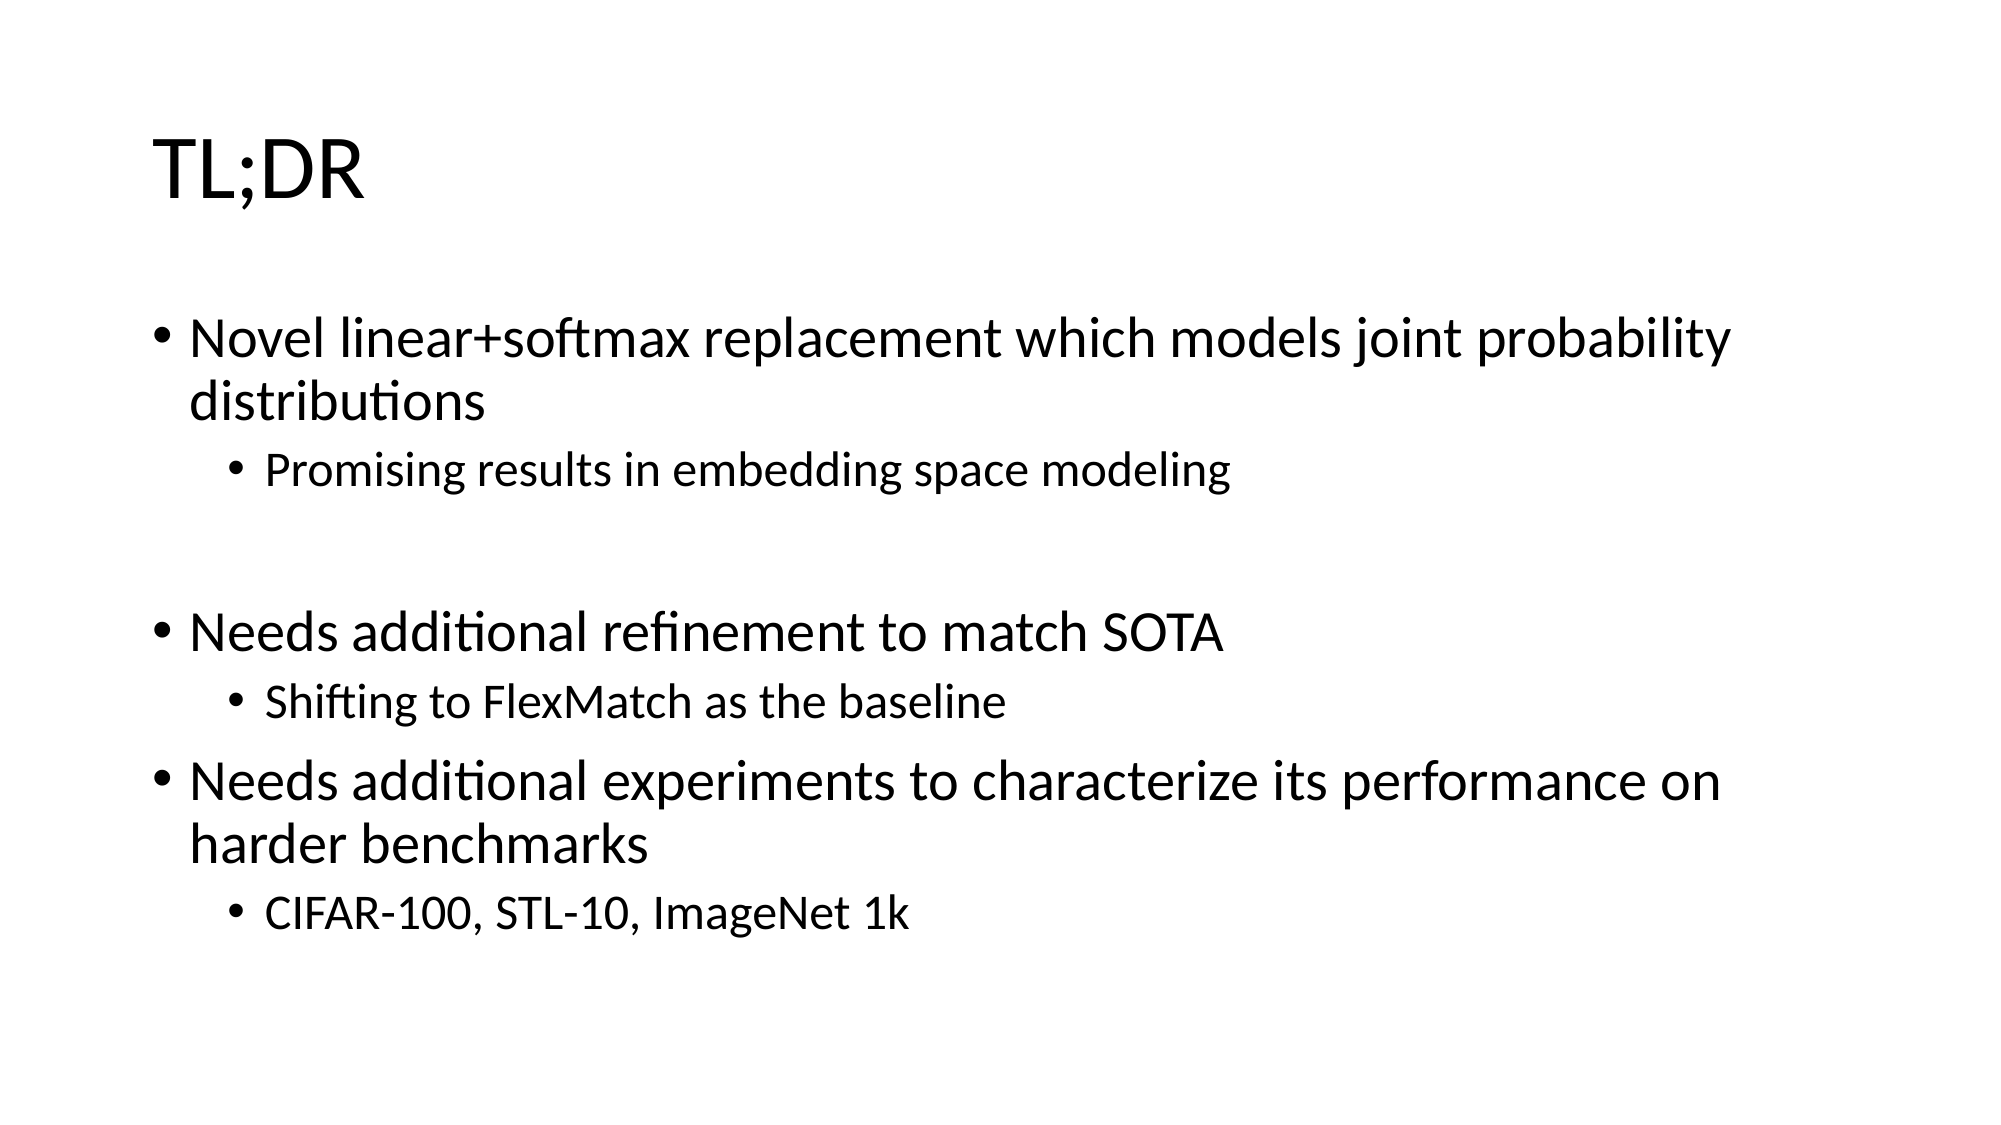

# TL;DR
Novel linear+softmax replacement which models joint probability distributions
Promising results in embedding space modeling

Needs additional refinement to match SOTA
Shifting to FlexMatch as the baseline
Needs additional experiments to characterize its performance on harder benchmarks
CIFAR-100, STL-10, ImageNet 1k